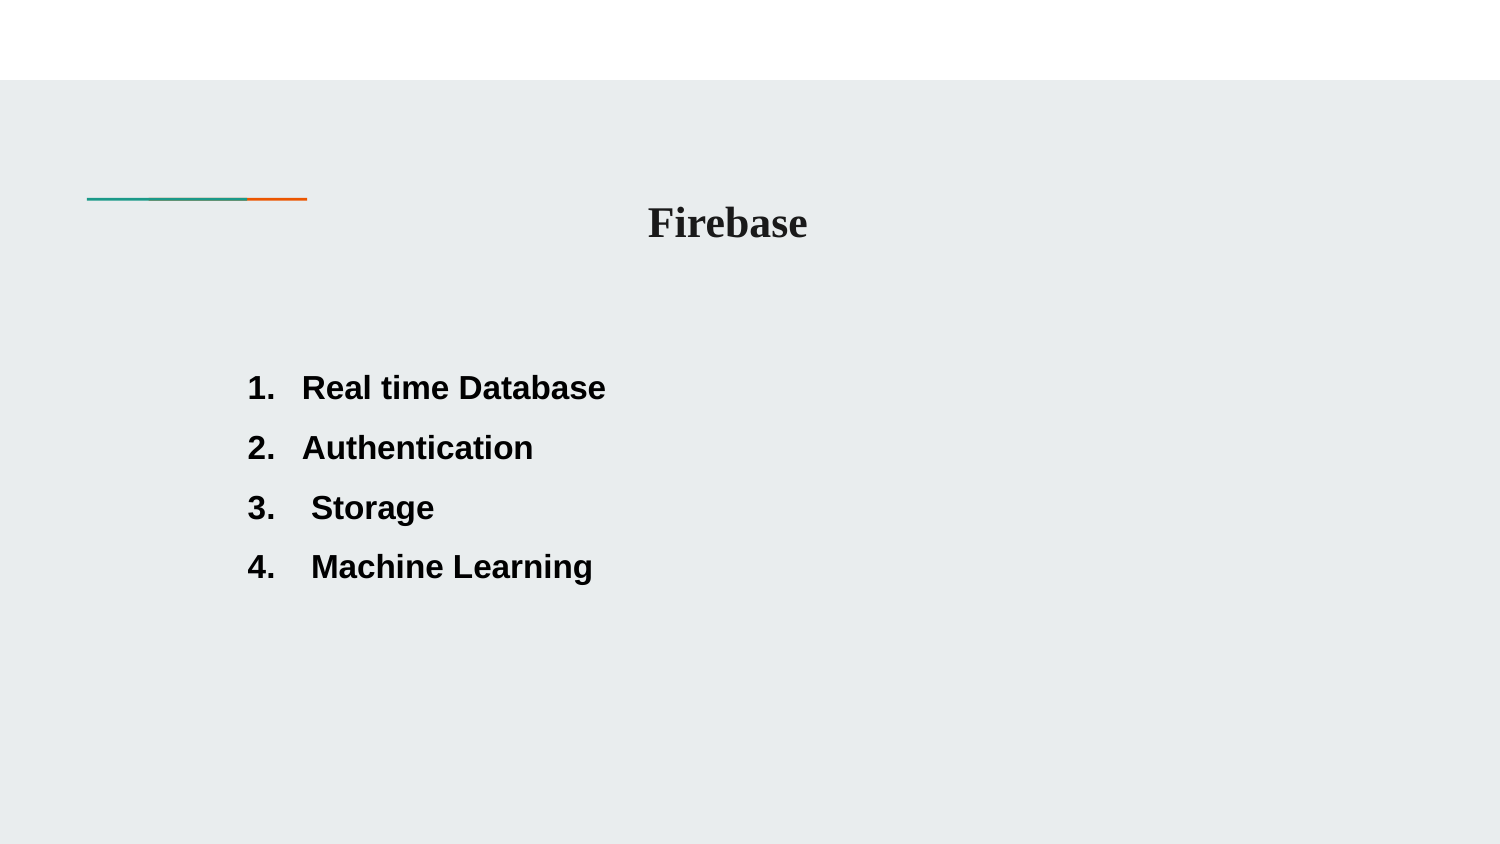

# Firebase
Real time Database
Authentication
 Storage
 Machine Learning